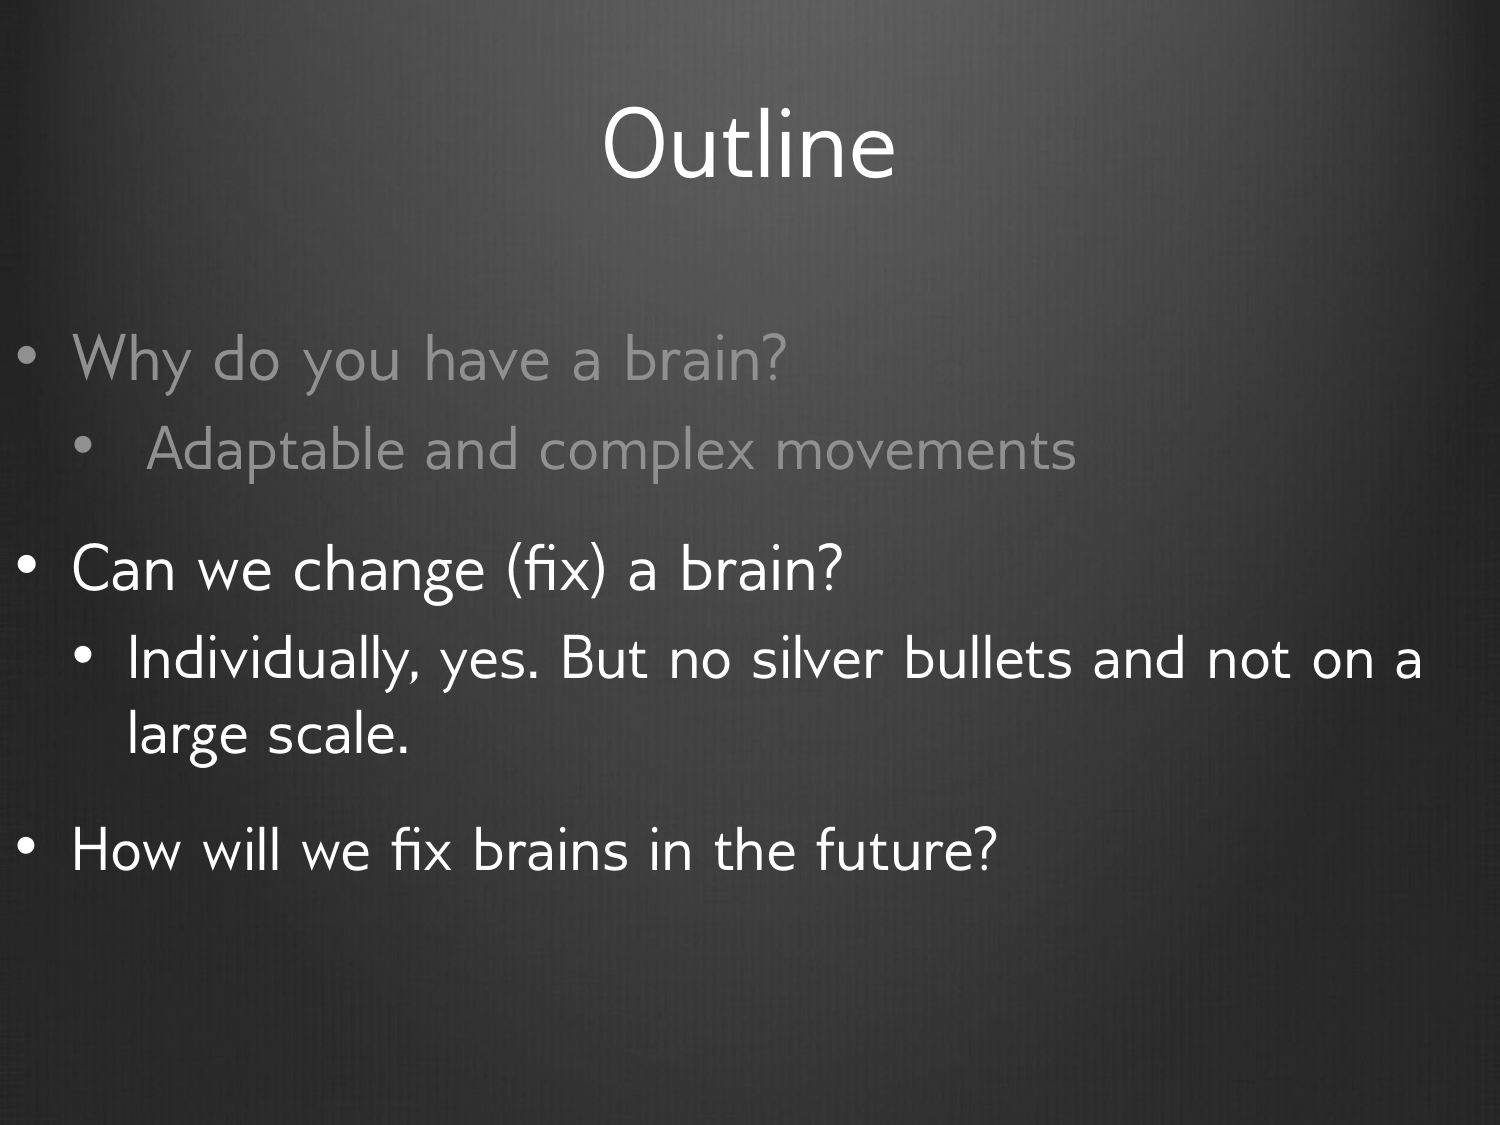

# Outline
Why do you have a brain?
 Adaptable and complex movements
Can we change (fix) a brain?
Individually, yes. But no silver bullets and not on a large scale.
How will we fix brains in the future?